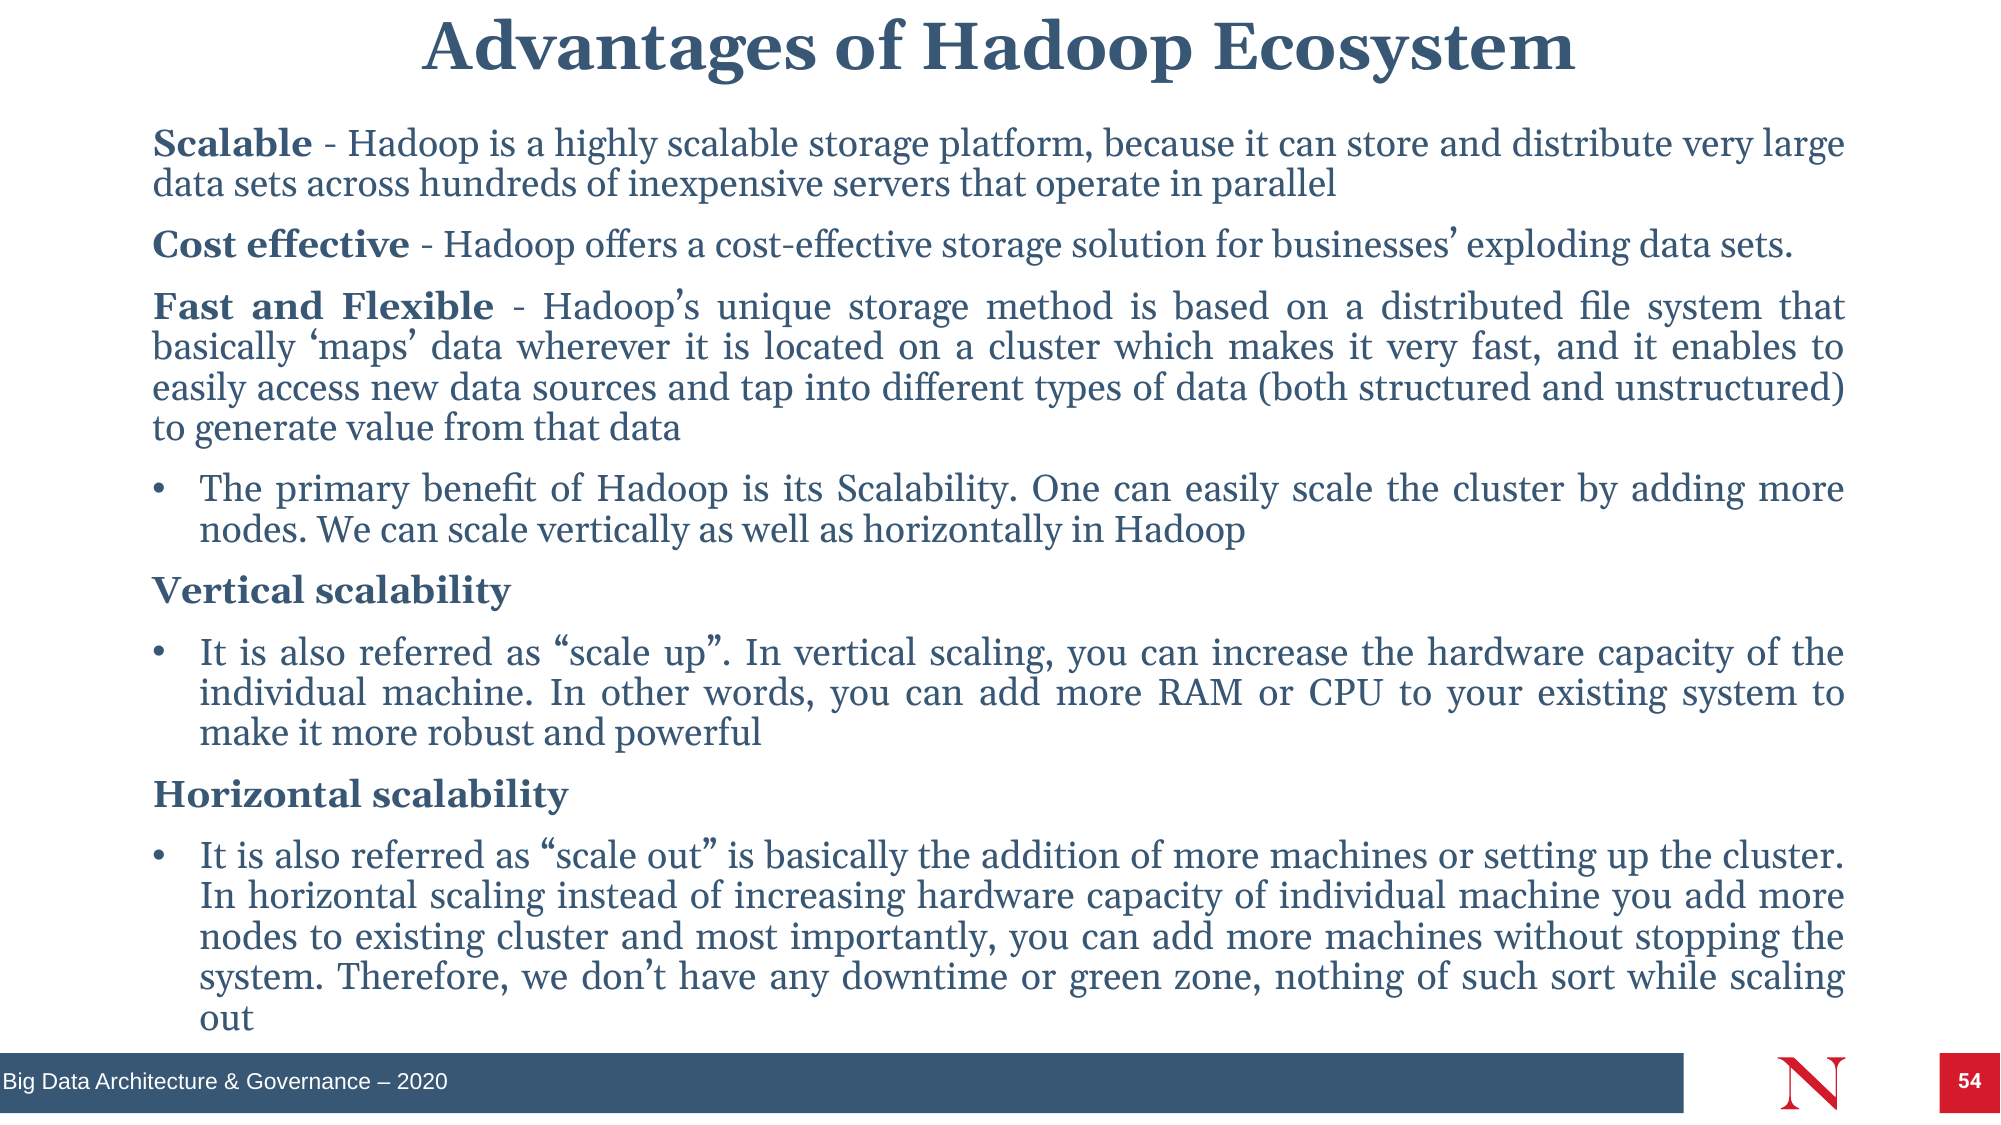

# Advantages of Hadoop Ecosystem
Scalable - Hadoop is a highly scalable storage platform, because it can store and distribute very large data sets across hundreds of inexpensive servers that operate in parallel
Cost effective - Hadoop offers a cost-effective storage solution for businesses’ exploding data sets.
Fast and Flexible - Hadoop’s unique storage method is based on a distributed file system that basically ‘maps’ data wherever it is located on a cluster which makes it very fast, and it enables to easily access new data sources and tap into different types of data (both structured and unstructured) to generate value from that data
The primary benefit of Hadoop is its Scalability. One can easily scale the cluster by adding more nodes. We can scale vertically as well as horizontally in Hadoop
Vertical scalability
It is also referred as “scale up”. In vertical scaling, you can increase the hardware capacity of the individual machine. In other words, you can add more RAM or CPU to your existing system to make it more robust and powerful
Horizontal scalability
It is also referred as “scale out” is basically the addition of more machines or setting up the cluster. In horizontal scaling instead of increasing hardware capacity of individual machine you add more nodes to existing cluster and most importantly, you can add more machines without stopping the system. Therefore, we don’t have any downtime or green zone, nothing of such sort while scaling out